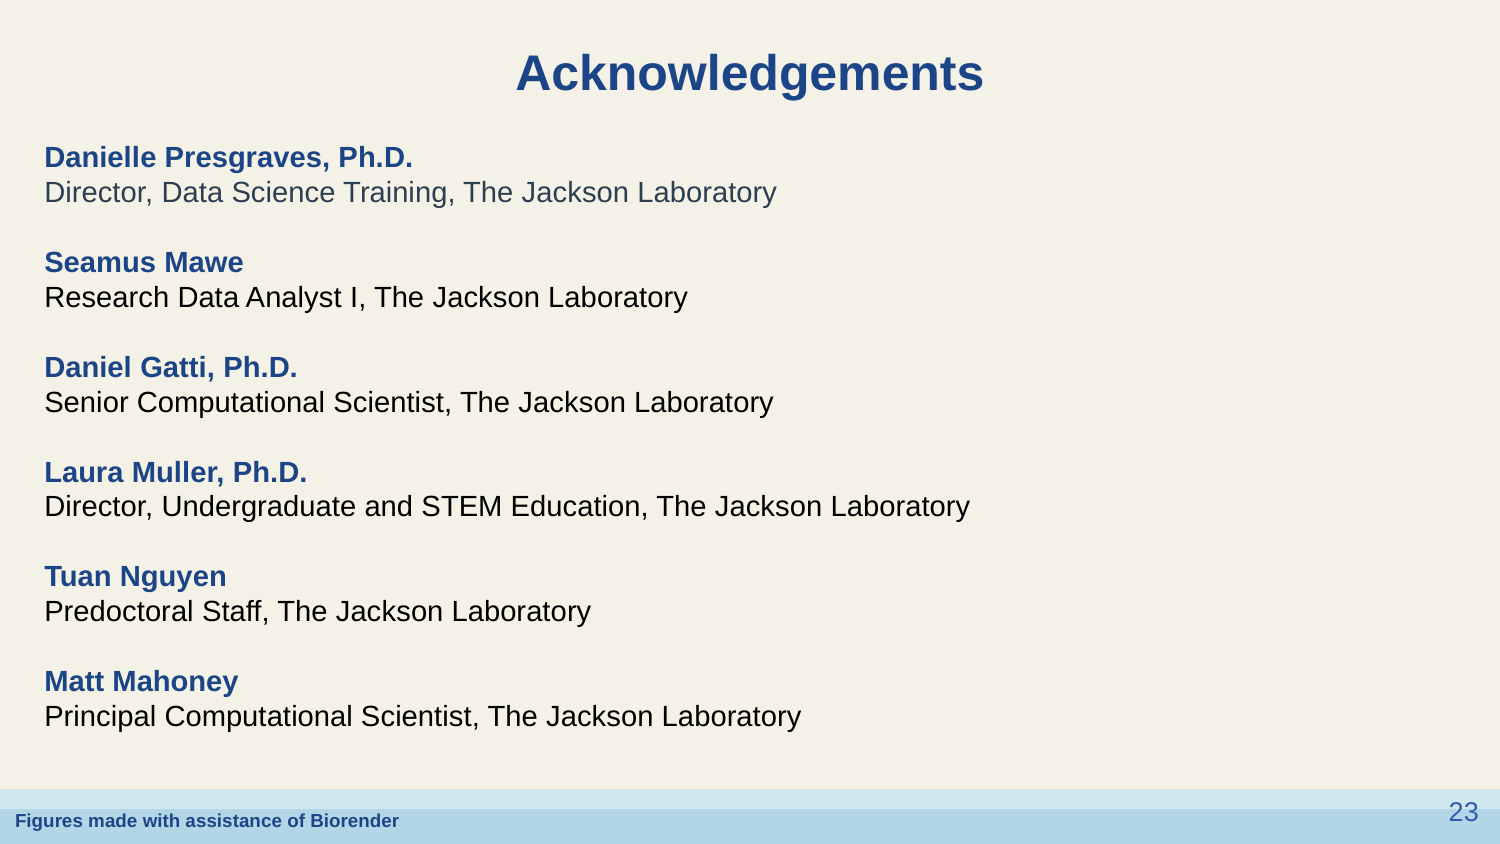

Acknowledgements

Danielle Presgraves, Ph.D.
Director, Data Science Training, The Jackson Laboratory

Seamus Mawe
Research Data Analyst I, The Jackson Laboratory

Daniel Gatti, Ph.D.
Senior Computational Scientist, The Jackson Laboratory

Laura Muller, Ph.D.
Director, Undergraduate and STEM Education, The Jackson Laboratory

Tuan Nguyen
Predoctoral Staff, The Jackson Laboratory

Matt Mahoney
Principal Computational Scientist, The Jackson Laboratory

23
Figures made with assistance of Biorender